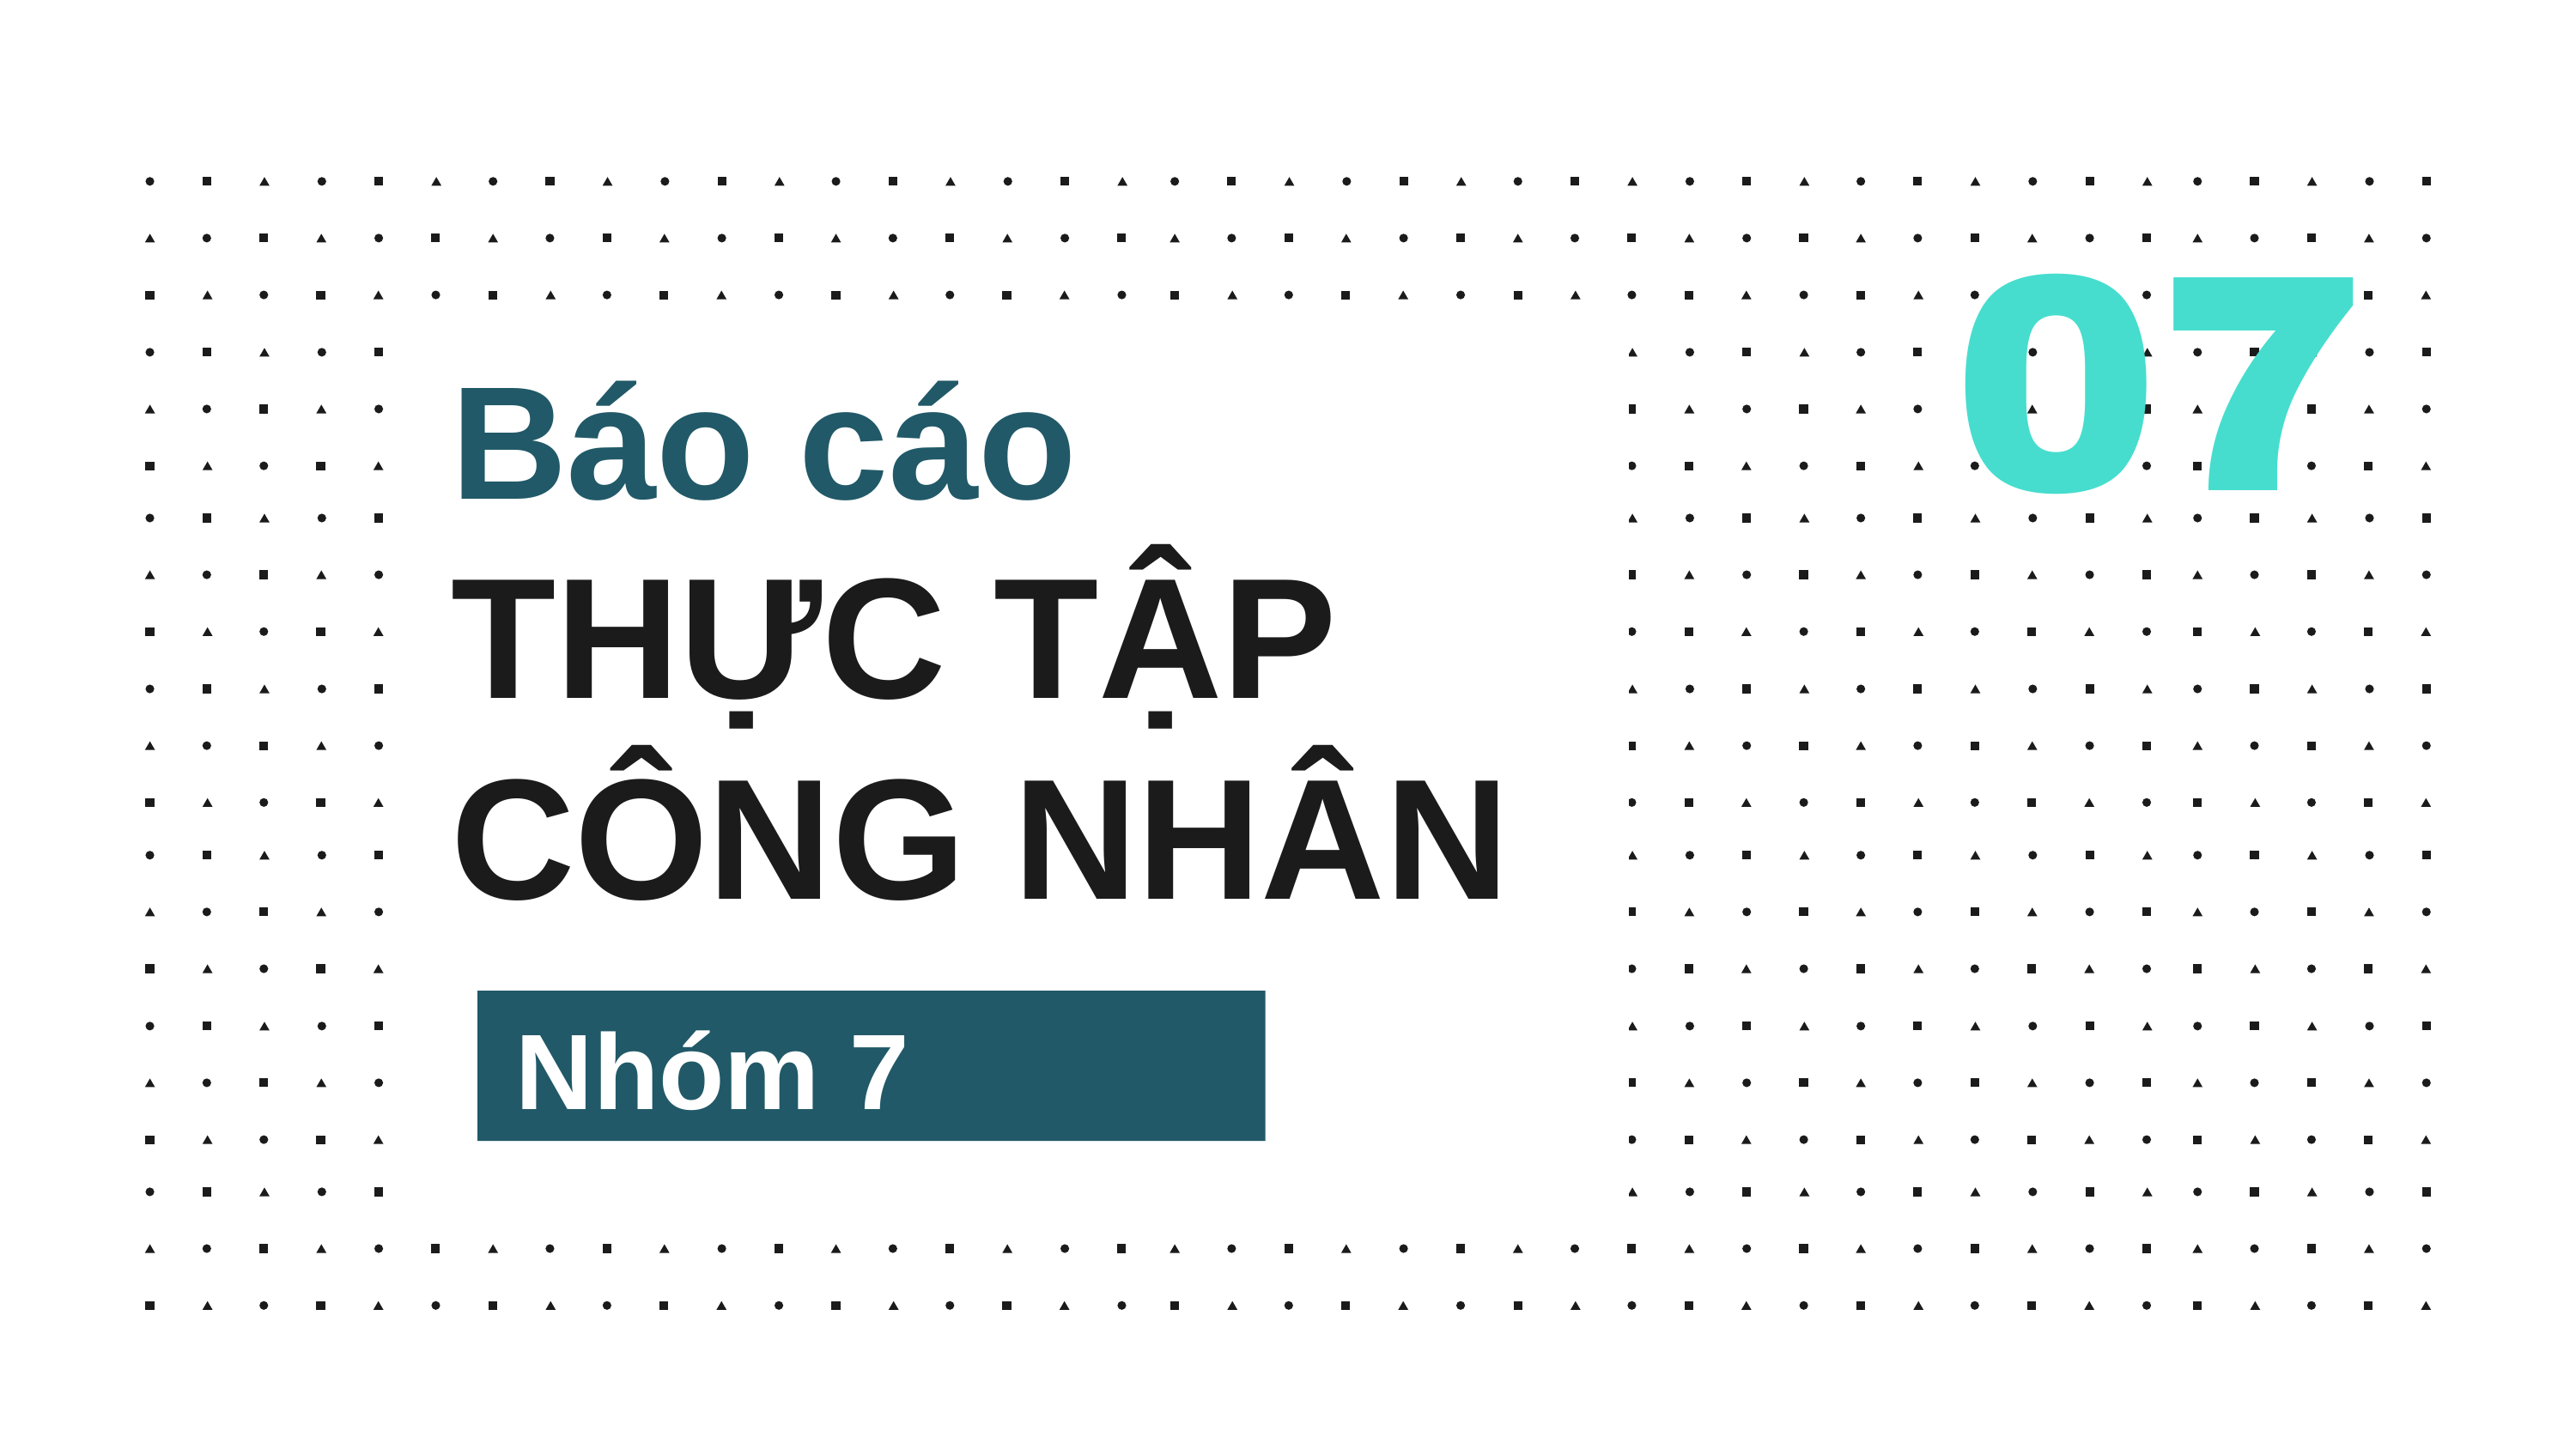

07

Báo cáo
THỰC TẬP CÔNG NHÂN

Nhóm 7